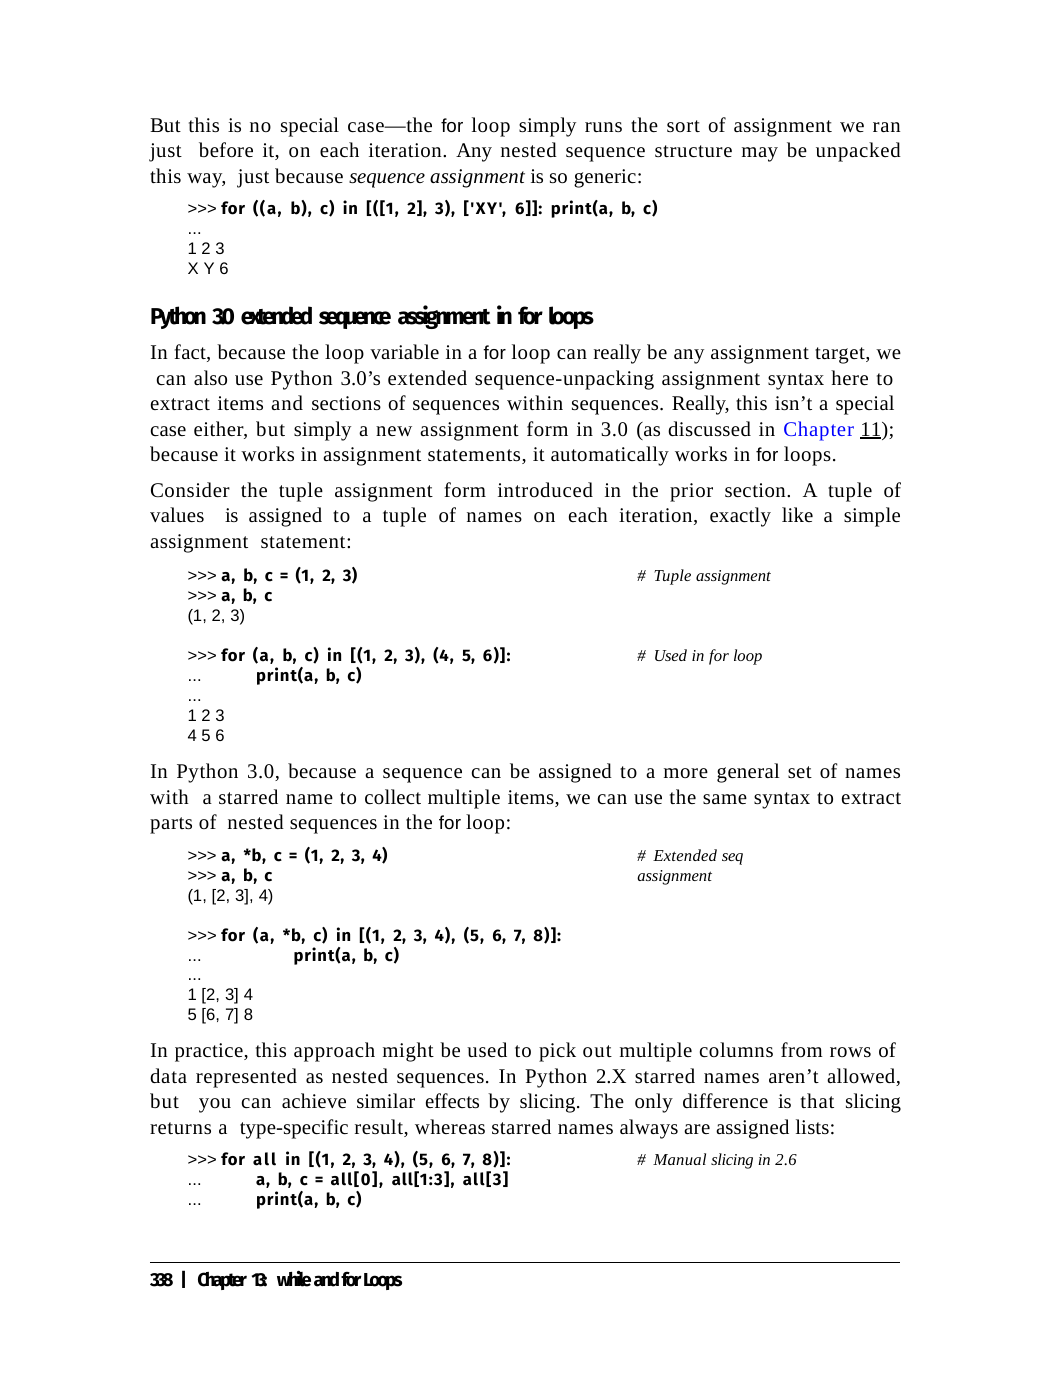

But this is no special case—the for loop simply runs the sort of assignment we ran just  before it, on each iteration. Any nested sequence structure may be unpacked this way,  just because sequence assignment is so generic:
>>> for ((a, b), c) in [([1, 2], 3), ['XY', 6]]: print(a, b, c)
...
1 2 3
X Y 6

Python 3.0 extended sequence assignment in for loops
In fact, because the loop variable in a for loop can really be any assignment target, we  can also use Python 3.0’s extended sequence-unpacking assignment syntax here to  extract items and sections of sequences within sequences. Really, this isn’t a special  case either, but simply a new assignment form in 3.0 (as discussed in Chapter 11);  because it works in assignment statements, it automatically works in for loops.
Consider the tuple assignment form introduced in the prior section. A tuple of values  is assigned to a tuple of names on each iteration, exactly like a simple assignment  statement:
>>> a, b, c = (1, 2, 3)
>>> a, b, c
(1, 2, 3)
# Tuple assignment
>>> for (a, b, c) in [(1, 2, 3), (4, 5, 6)]:
...	print(a, b, c)
...
1 2 3
4 5 6
# Used in for loop
In Python 3.0, because a sequence can be assigned to a more general set of names with  a starred name to collect multiple items, we can use the same syntax to extract parts of  nested sequences in the for loop:
>>> a, *b, c = (1, 2, 3, 4)
>>> a, b, c
(1, [2, 3], 4)
# Extended seq assignment
>>> for (a, *b, c) in [(1, 2, 3, 4), (5, 6, 7, 8)]:
...	print(a, b, c)
...
1 [2, 3] 4
5 [6, 7] 8
In practice, this approach might be used to pick out multiple columns from rows of  data represented as nested sequences. In Python 2.X starred names aren’t allowed, but  you can achieve similar effects by slicing. The only difference is that slicing returns a  type-specific result, whereas starred names always are assigned lists:
>>> for all in [(1, 2, 3, 4), (5, 6, 7, 8)]:
...	a, b, c = all[0], all[1:3], all[3]
...	print(a, b, c)
# Manual slicing in 2.6

338  |  Chapter 13:  while and for Loops